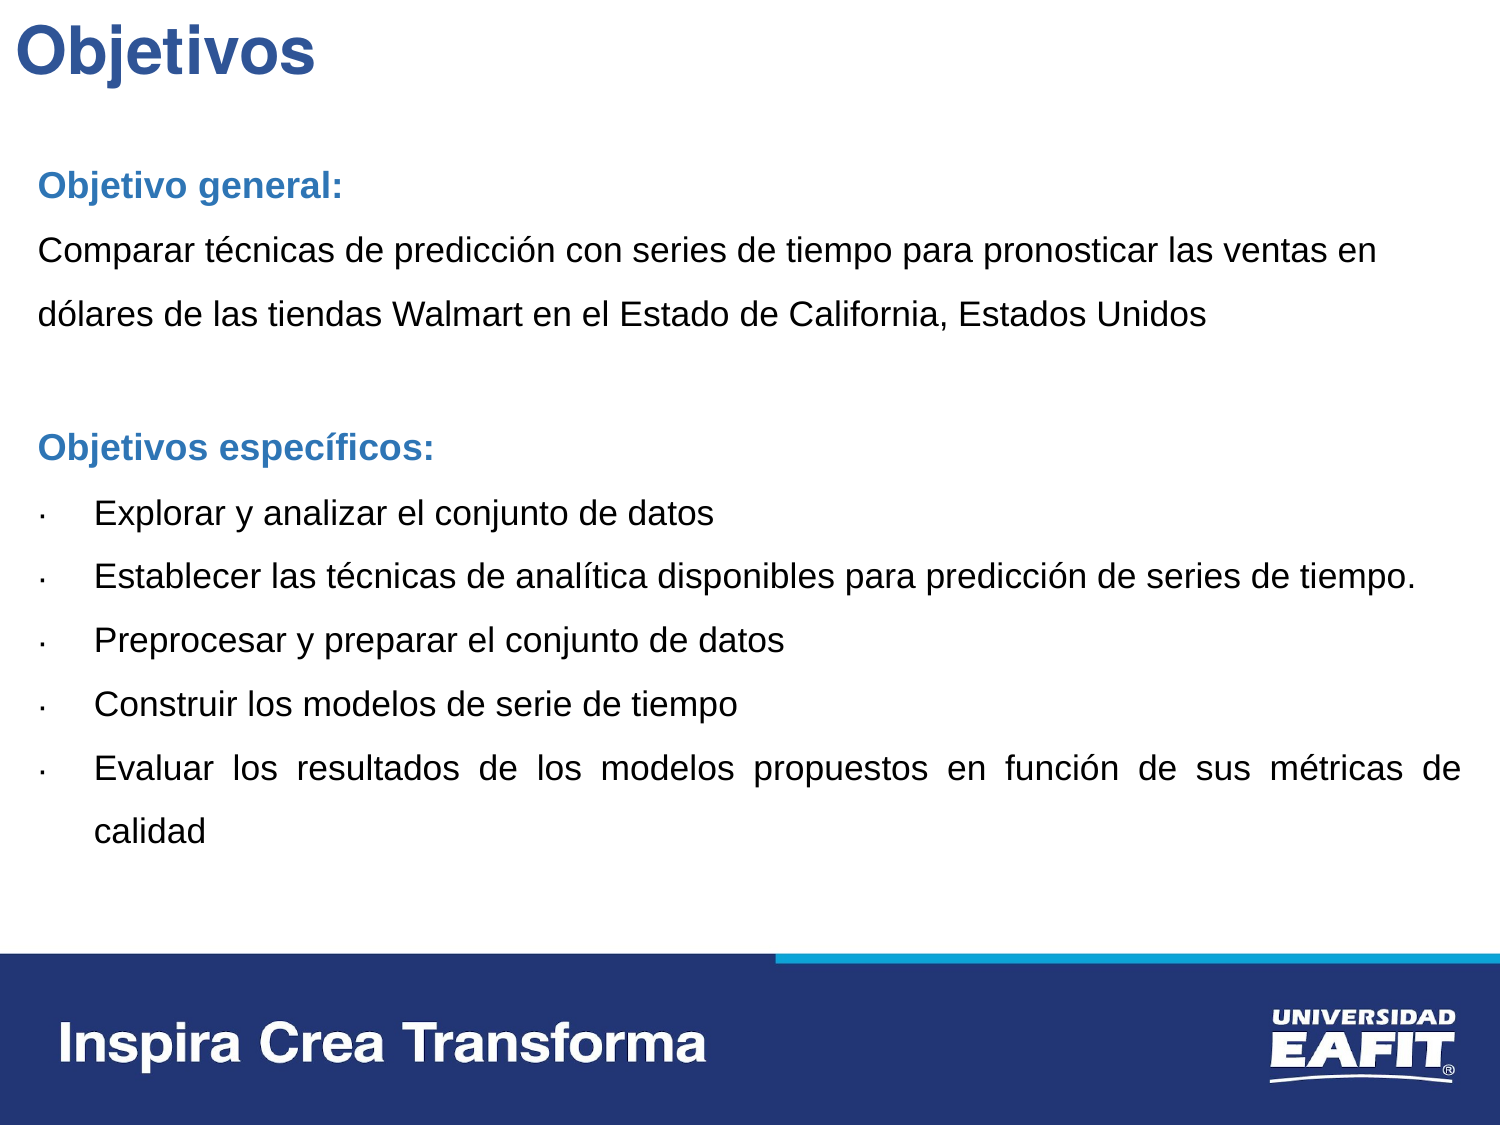

Objetivos
Objetivo general:
Comparar técnicas de predicción con series de tiempo para pronosticar las ventas en dólares de las tiendas Walmart en el Estado de California, Estados Unidos

Objetivos específicos:
Explorar y analizar el conjunto de datos
Establecer las técnicas de analítica disponibles para predicción de series de tiempo.
Preprocesar y preparar el conjunto de datos
Construir los modelos de serie de tiempo
Evaluar los resultados de los modelos propuestos en función de sus métricas de calidad